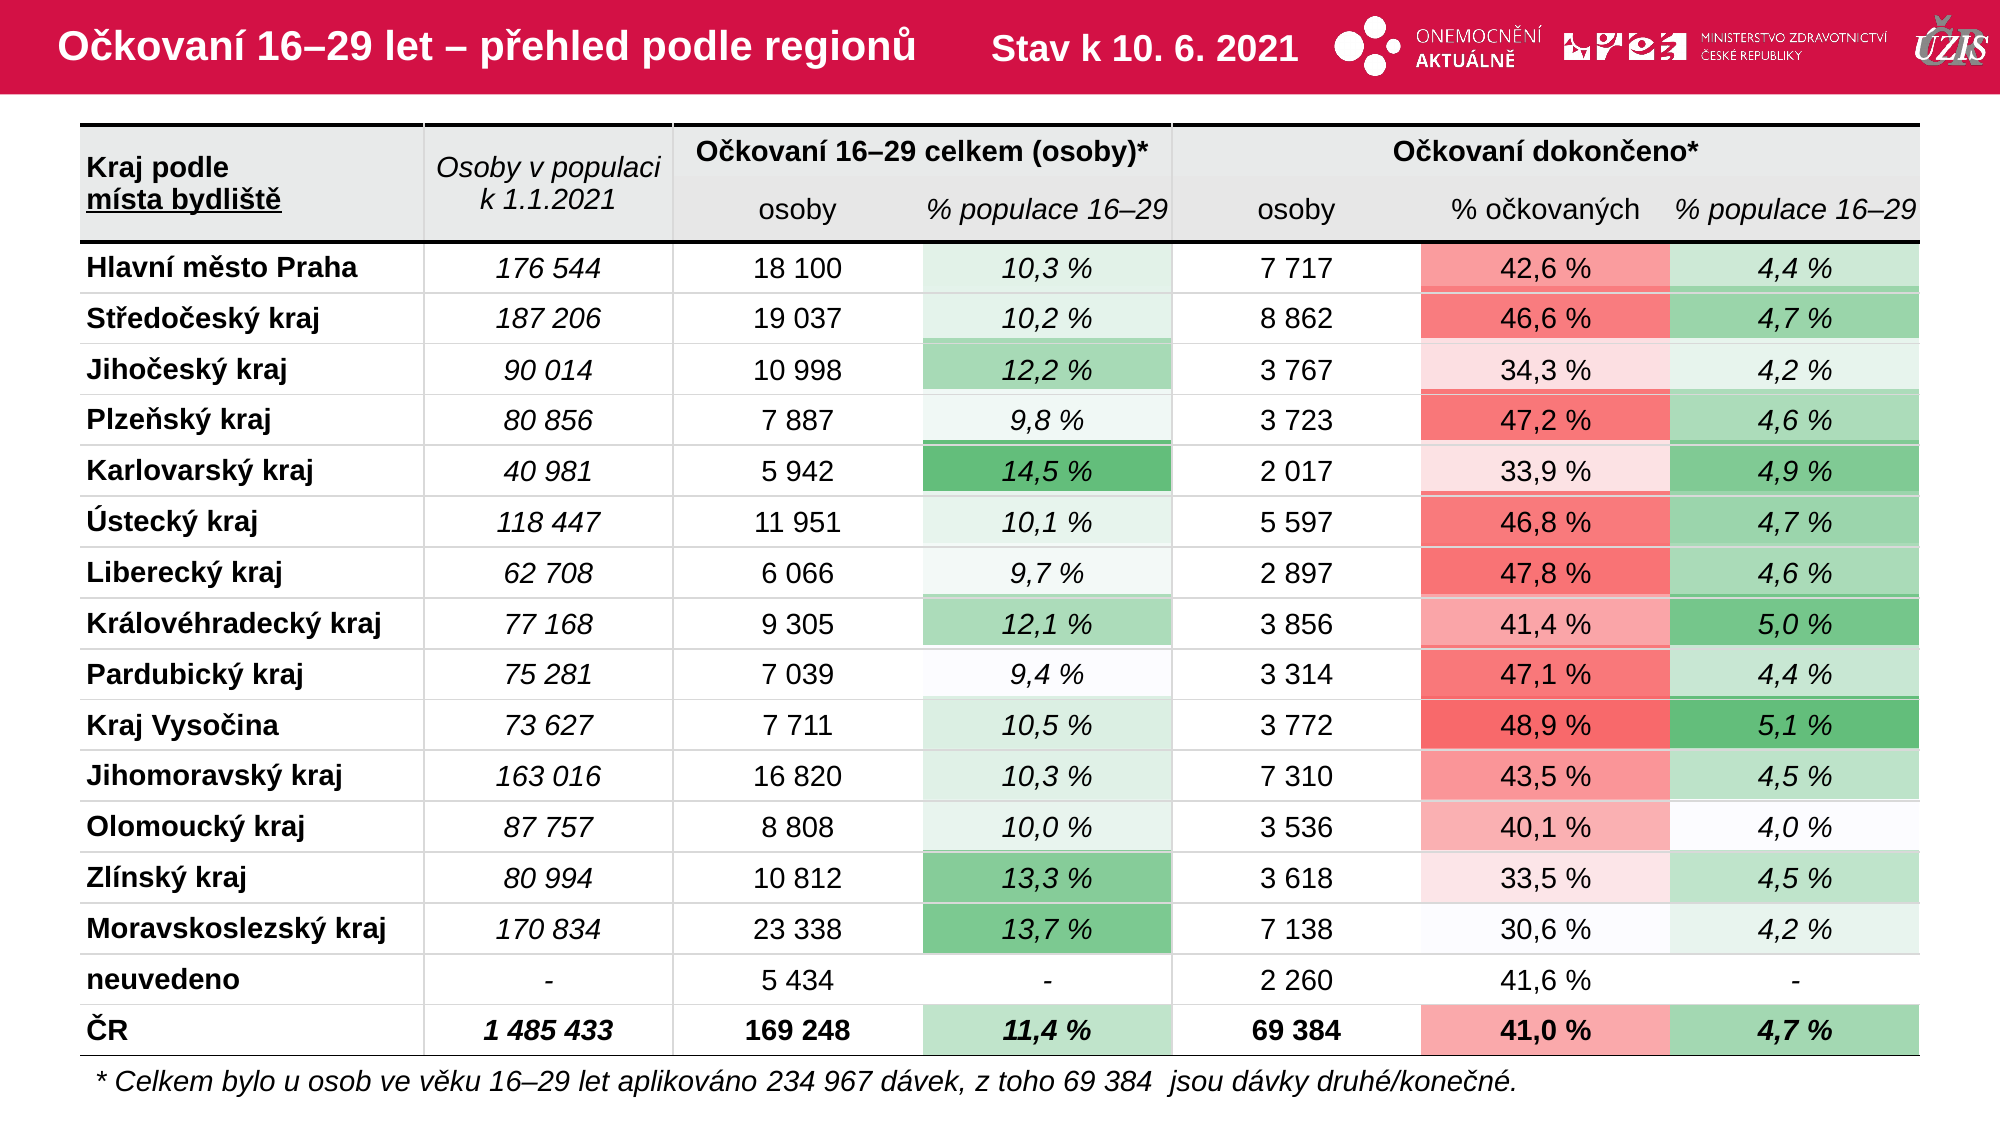

# Očkovaní 16–29 let – přehled podle regionů
Stav k 10. 6. 2021
| Kraj podle místa bydliště | Osoby v populaci k 1.1.2021 | Očkovaní 16–29 celkem (osoby)\* |  | Očkovaní dokončeno\* |  |  |
| --- | --- | --- | --- | --- | --- | --- |
|  |  | osoby | % populace 16–29 | osoby | % očkovaných | % populace 16–29 |
| Hlavní město Praha | 176 544 | 18 100 | 10,3 % | 7 717 | 42,6 % | 4,4 % |
| Středočeský kraj | 187 206 | 19 037 | 10,2 % | 8 862 | 46,6 % | 4,7 % |
| Jihočeský kraj | 90 014 | 10 998 | 12,2 % | 3 767 | 34,3 % | 4,2 % |
| Plzeňský kraj | 80 856 | 7 887 | 9,8 % | 3 723 | 47,2 % | 4,6 % |
| Karlovarský kraj | 40 981 | 5 942 | 14,5 % | 2 017 | 33,9 % | 4,9 % |
| Ústecký kraj | 118 447 | 11 951 | 10,1 % | 5 597 | 46,8 % | 4,7 % |
| Liberecký kraj | 62 708 | 6 066 | 9,7 % | 2 897 | 47,8 % | 4,6 % |
| Královéhradecký kraj | 77 168 | 9 305 | 12,1 % | 3 856 | 41,4 % | 5,0 % |
| Pardubický kraj | 75 281 | 7 039 | 9,4 % | 3 314 | 47,1 % | 4,4 % |
| Kraj Vysočina | 73 627 | 7 711 | 10,5 % | 3 772 | 48,9 % | 5,1 % |
| Jihomoravský kraj | 163 016 | 16 820 | 10,3 % | 7 310 | 43,5 % | 4,5 % |
| Olomoucký kraj | 87 757 | 8 808 | 10,0 % | 3 536 | 40,1 % | 4,0 % |
| Zlínský kraj | 80 994 | 10 812 | 13,3 % | 3 618 | 33,5 % | 4,5 % |
| Moravskoslezský kraj | 170 834 | 23 338 | 13,7 % | 7 138 | 30,6 % | 4,2 % |
| neuvedeno | - | 5 434 | - | 2 260 | 41,6 % | - |
| ČR | 1 485 433 | 169 248 | 11,4 % | 69 384 | 41,0 % | 4,7 % |
|  |  |  |  |  |  |
| --- | --- | --- | --- | --- | --- |
|  |  |  |  |  |  |
|  |  |  |  |  |  |
|  |  |  |  |  |  |
|  |  |  |  |  |  |
|  |  |  |  |  |  |
|  |  |  |  |  |  |
|  |  |  |  |  |  |
|  |  |  |  |  |  |
|  |  |  |  |  |  |
|  |  |  |  |  |  |
|  |  |  |  |  |  |
|  |  |  |  |  |  |
|  |  |  |  |  |  |
|  |  |  |  |  |  |
|  |  |  |  |  |  |
* Celkem bylo u osob ve věku 16–29 let aplikováno 234 967 dávek, z toho 69 384  jsou dávky druhé/konečné.